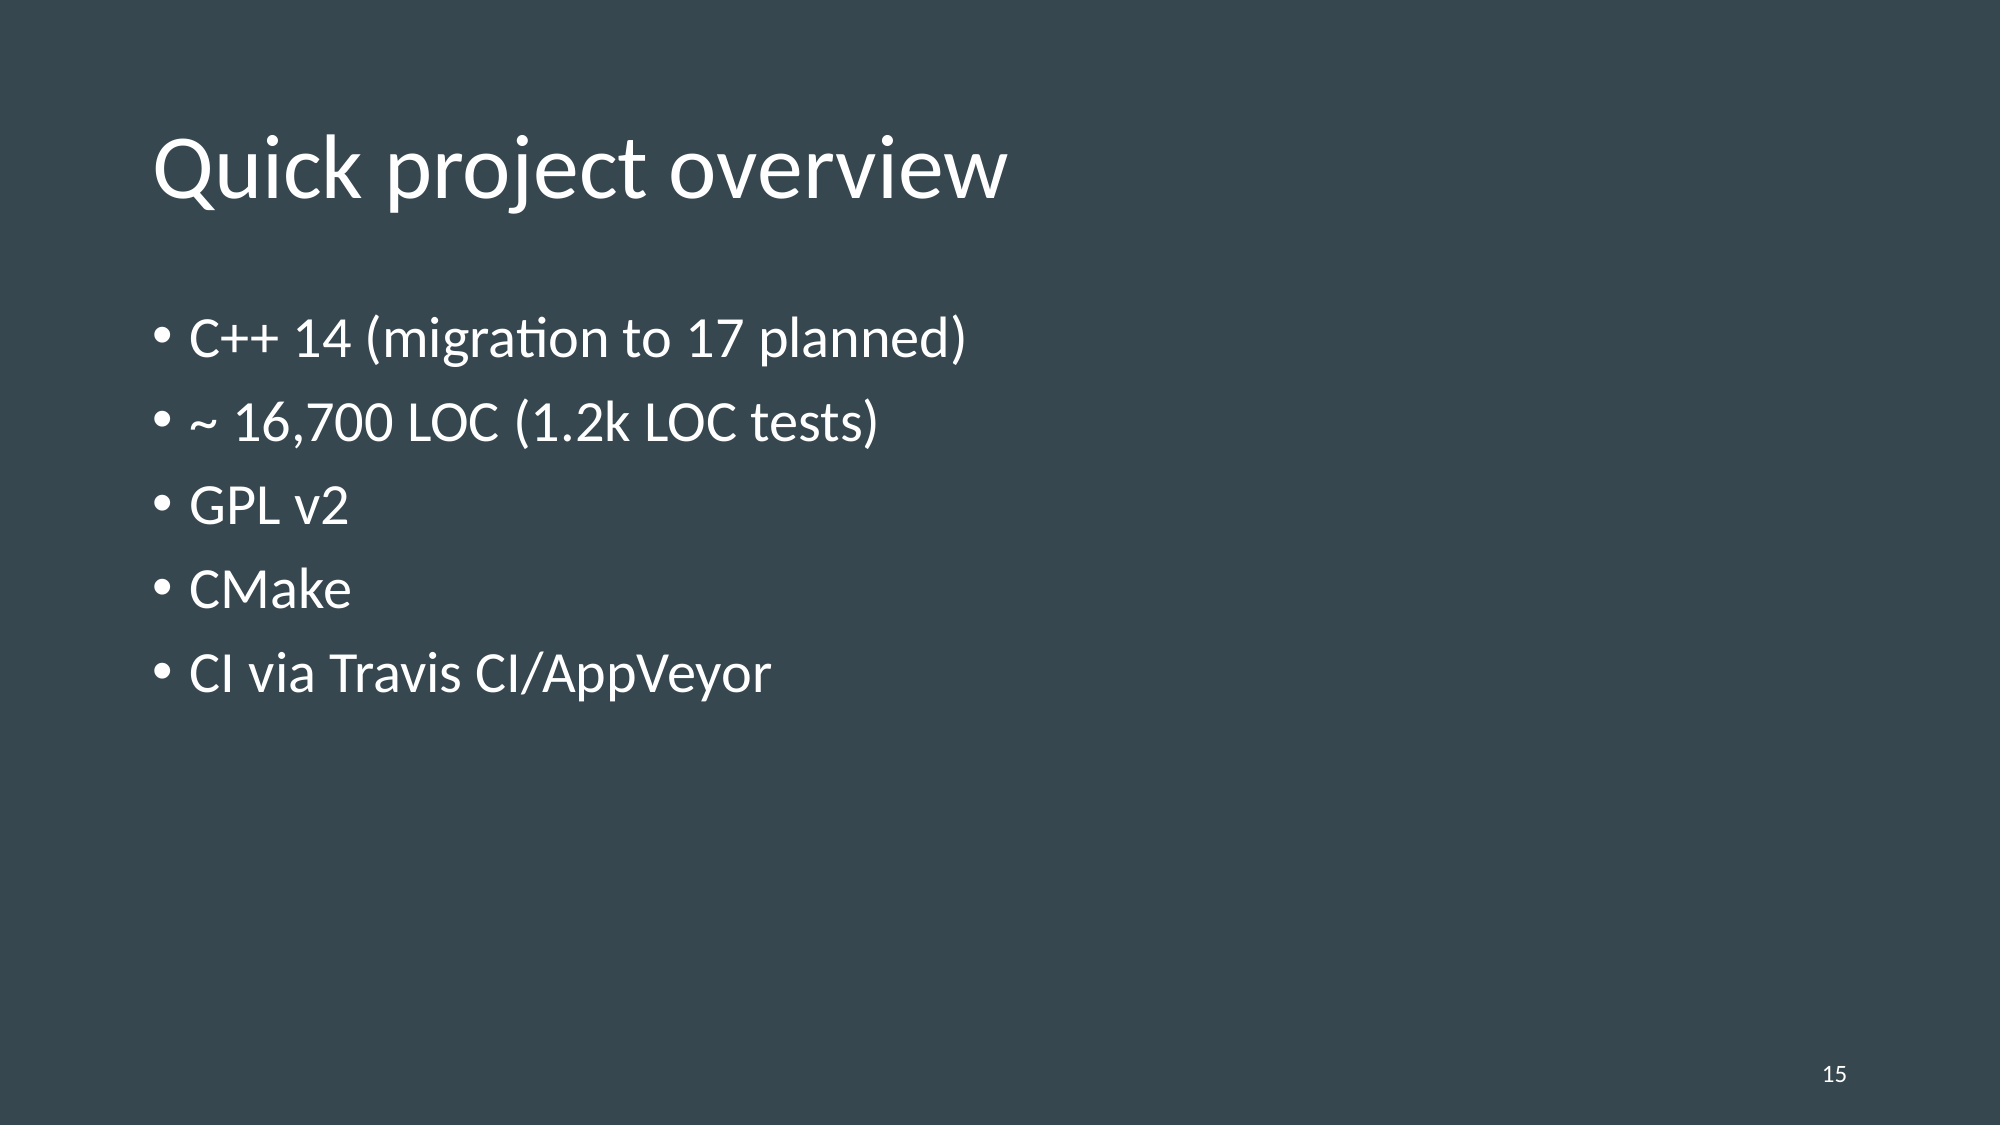

# Quick project overview
C++ 14 (migration to 17 planned)
~ 16,700 LOC (1.2k LOC tests)
GPL v2
CMake
CI via Travis CI/AppVeyor
15